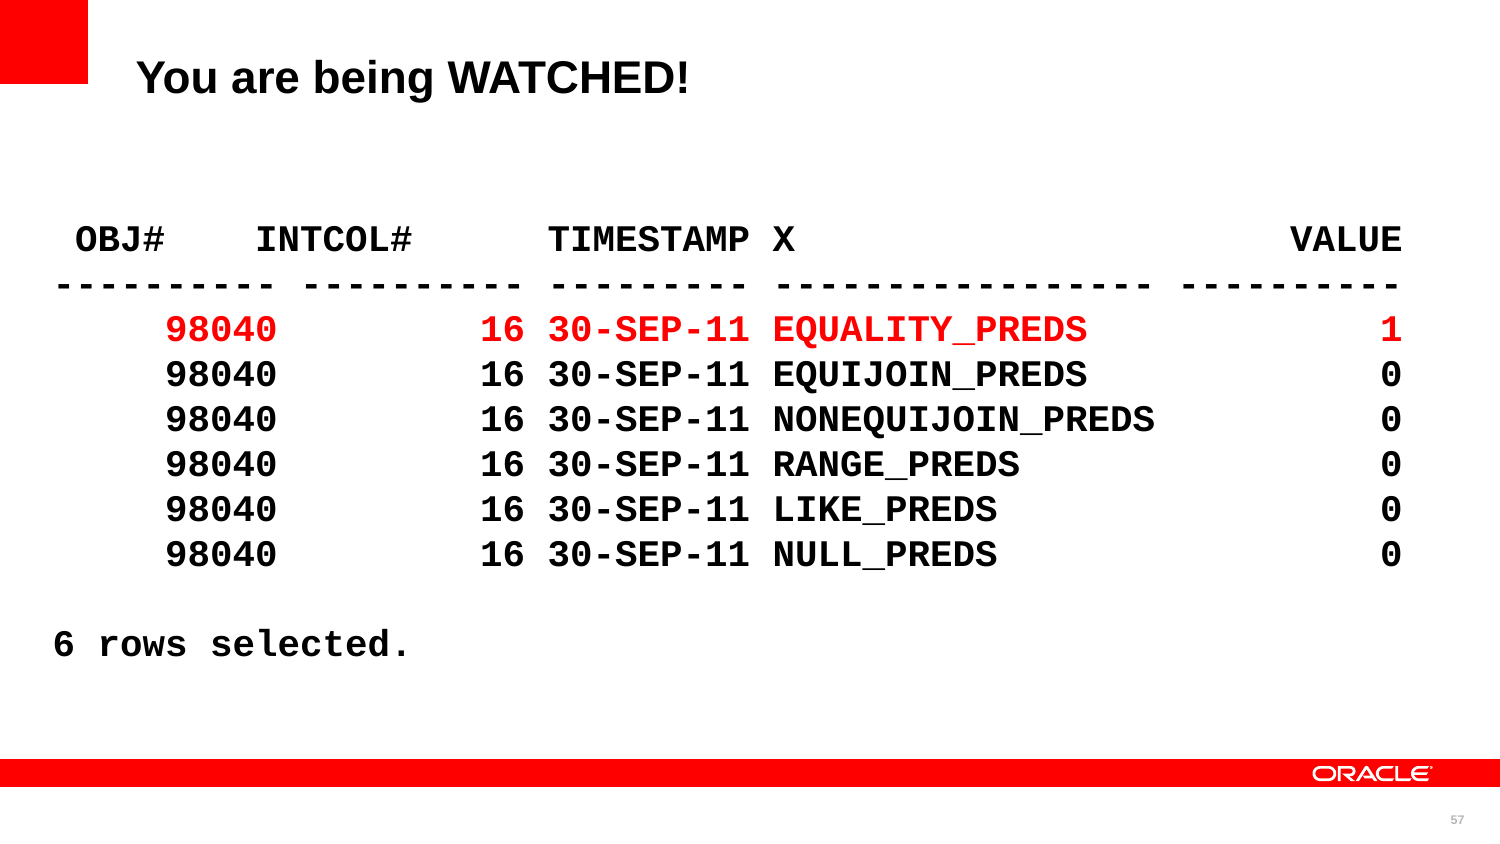

You are being WATCHED!
 OBJ#    INTCOL#      TIMESTAMP X                      VALUE
---------- ---------- --------- ----------------- ----------
     98040         16 30-SEP-11 EQUALITY_PREDS             1
     98040         16 30-SEP-11 EQUIJOIN_PREDS             0
     98040         16 30-SEP-11 NONEQUIJOIN_PREDS          0
     98040         16 30-SEP-11 RANGE_PREDS                0
     98040         16 30-SEP-11 LIKE_PREDS                 0
     98040         16 30-SEP-11 NULL_PREDS                 0

6 rows selected.